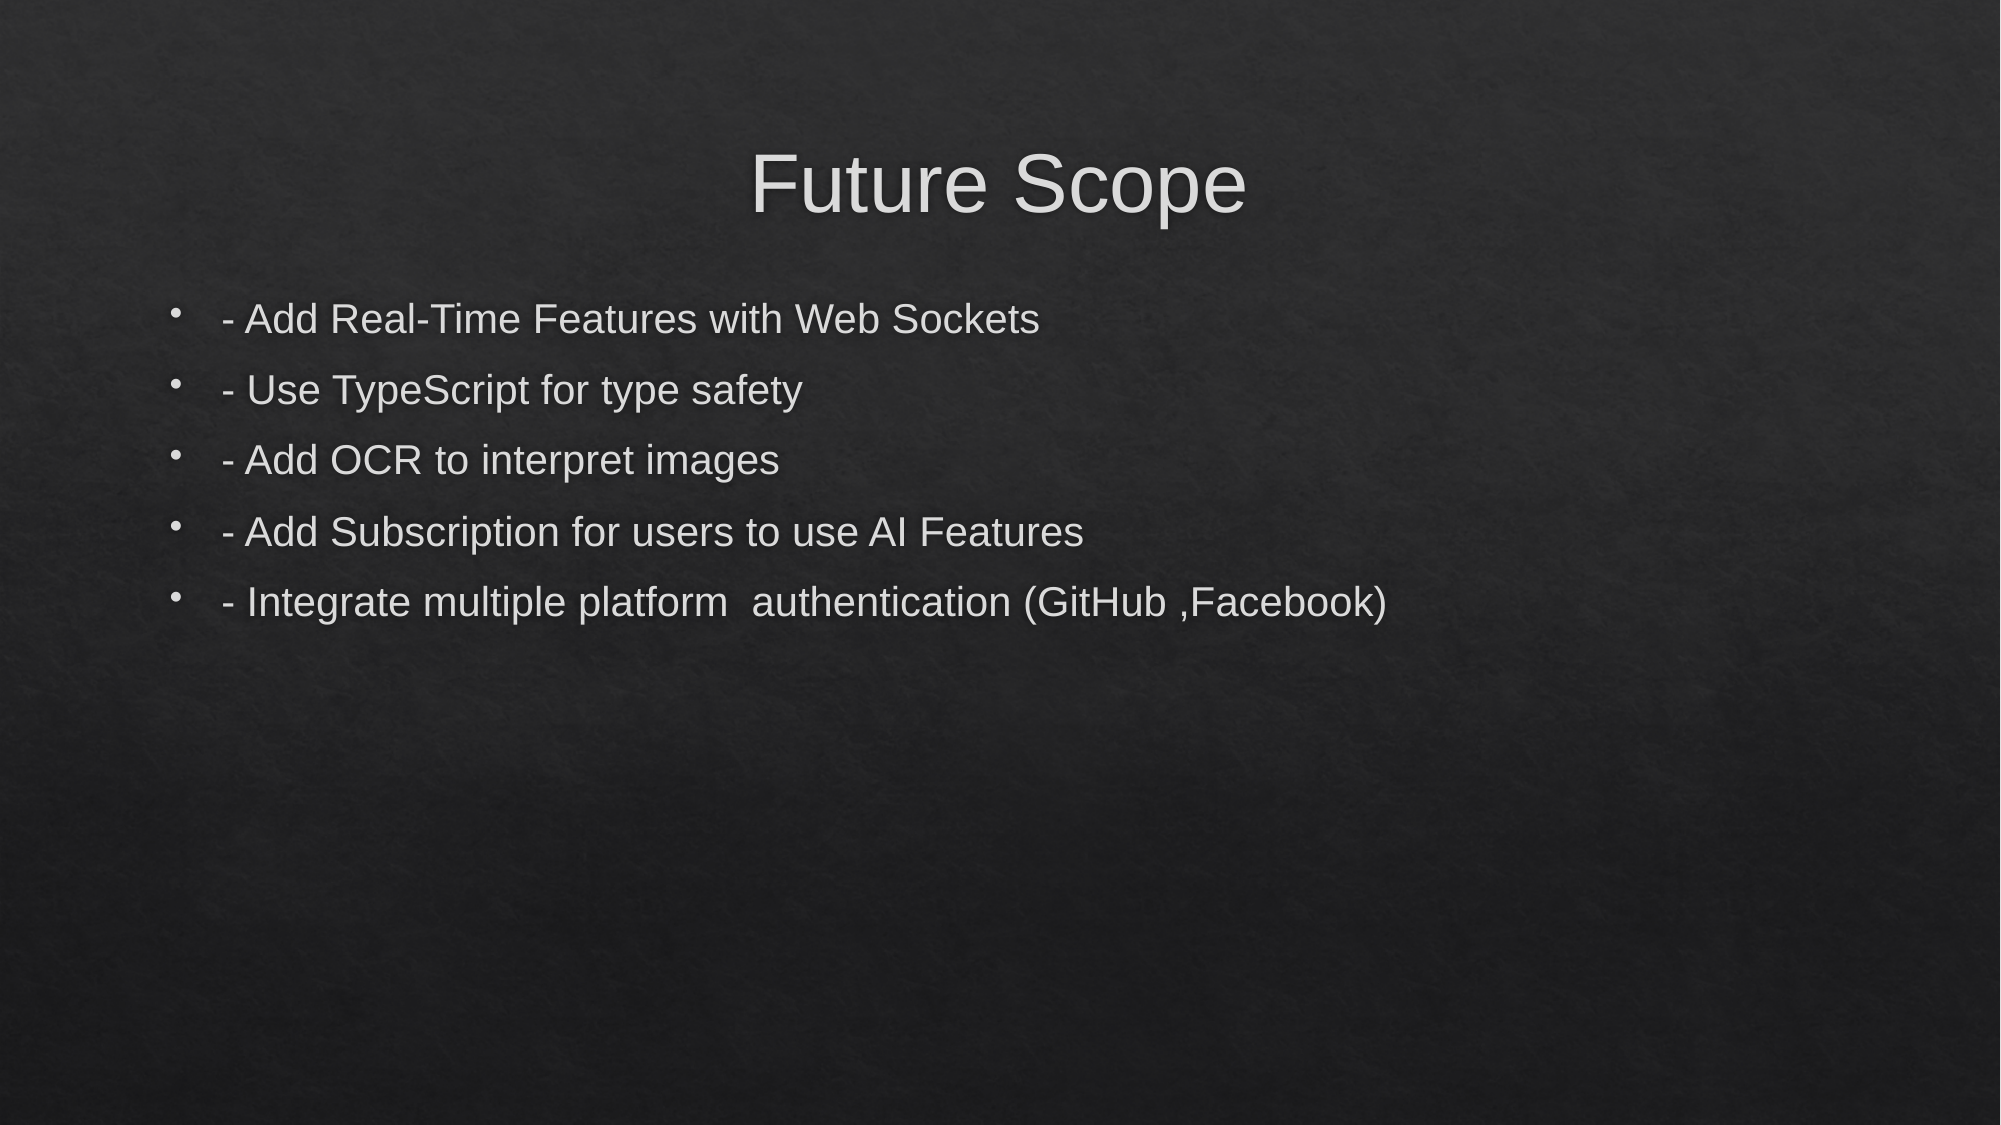

# Future Scope
- Add Real-Time Features with Web Sockets
- Use TypeScript for type safety
- Add OCR to interpret images
- Add Subscription for users to use AI Features
- Integrate multiple platform  authentication (GitHub ,Facebook)